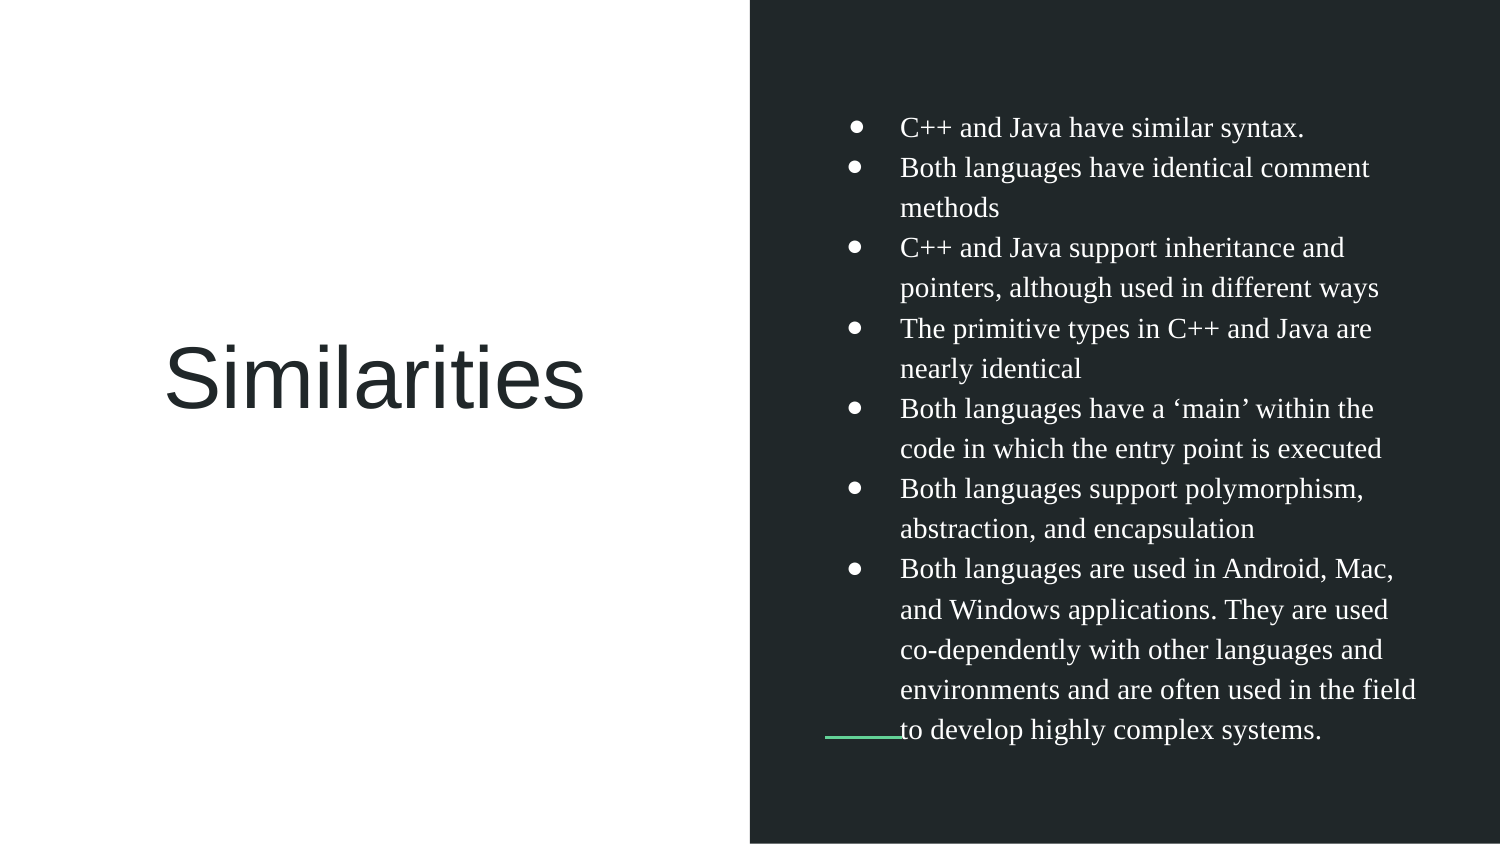

C++ and Java have similar syntax.
Both languages have identical comment methods
C++ and Java support inheritance and pointers, although used in different ways
The primitive types in C++ and Java are nearly identical
Both languages have a ‘main’ within the code in which the entry point is executed
Both languages support polymorphism, abstraction, and encapsulation
Both languages are used in Android, Mac, and Windows applications. They are used co-dependently with other languages and environments and are often used in the field to develop highly complex systems.
# Similarities